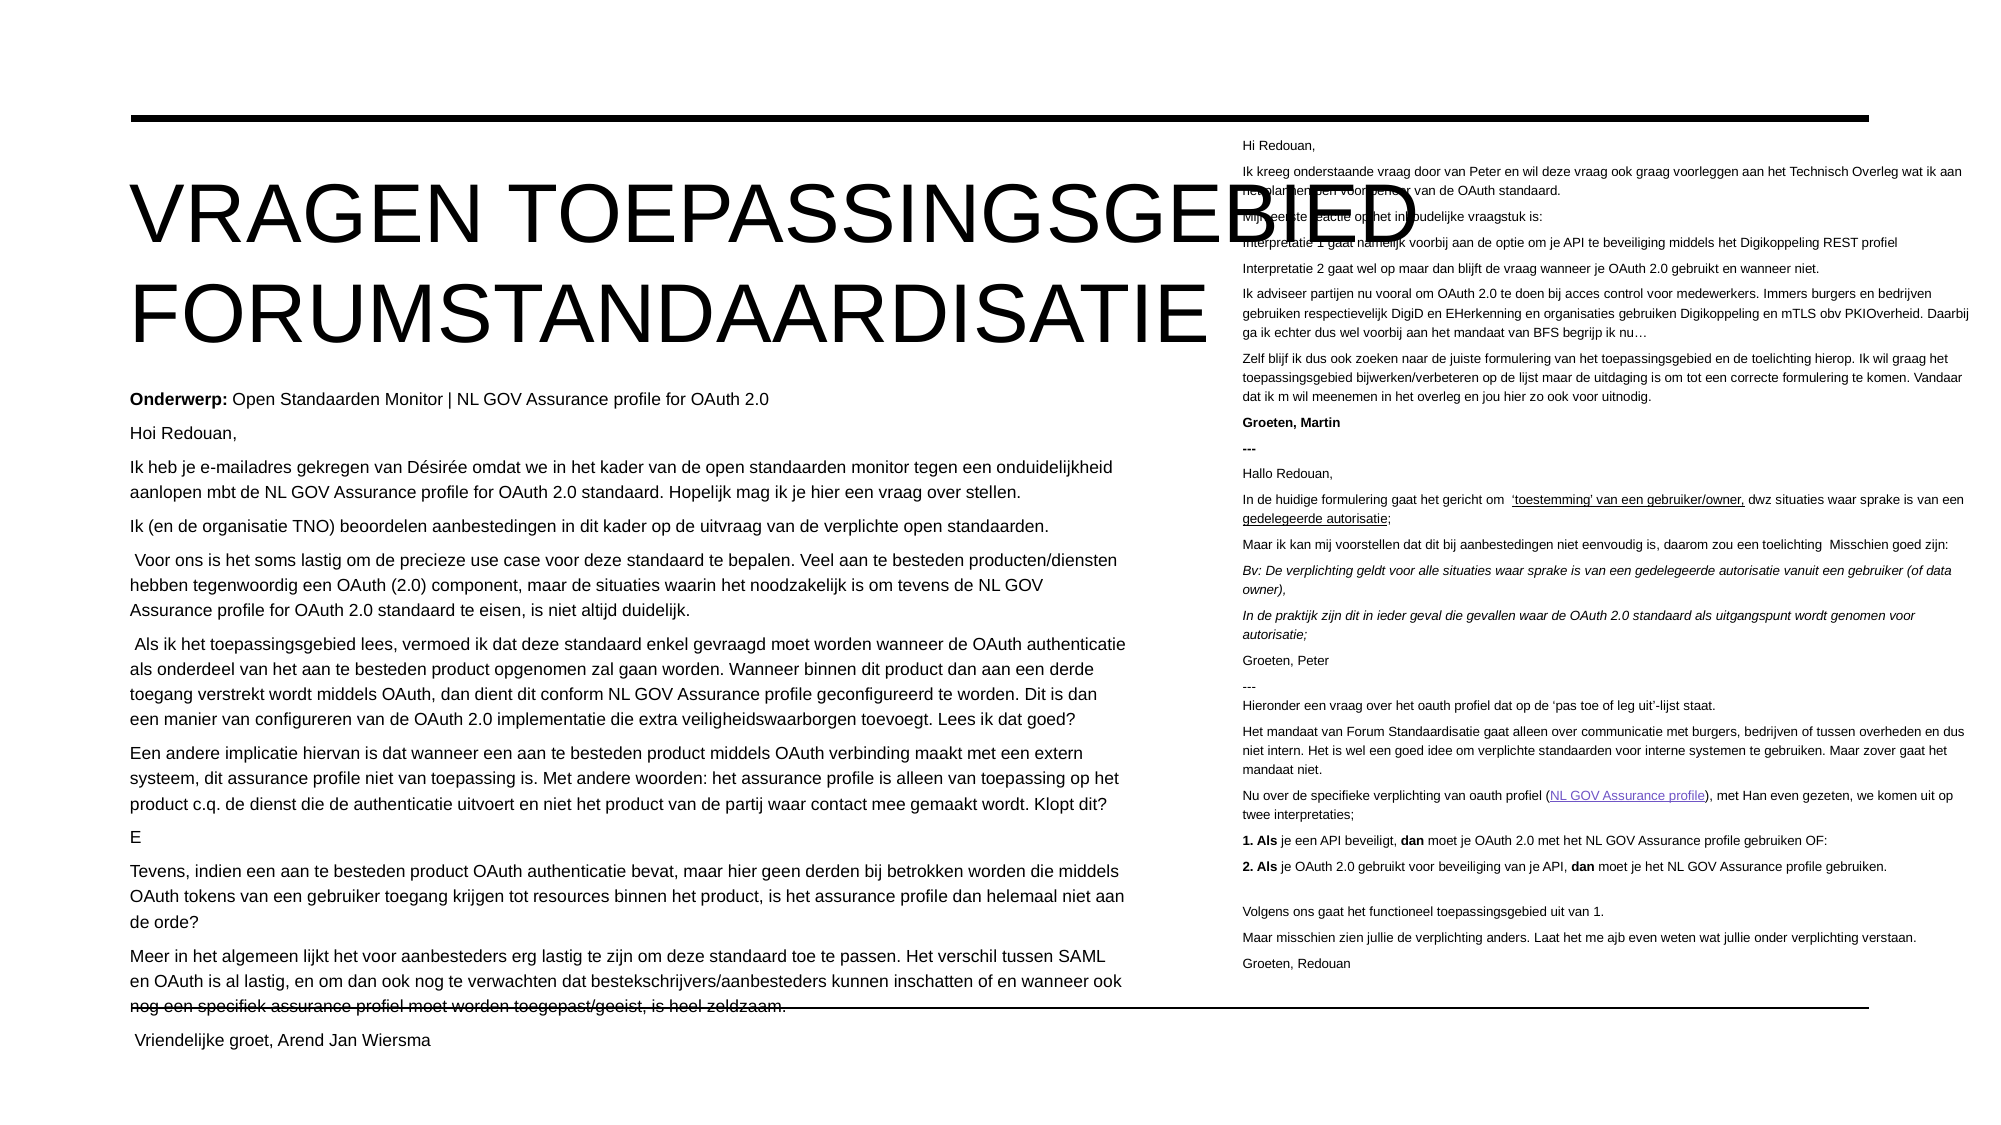

Hi Redouan,
Ik kreeg onderstaande vraag door van Peter en wil deze vraag ook graag voorleggen aan het Technisch Overleg wat ik aan het plannen ben voor beheer van de OAuth standaard.
Mijn eerste reactie op het inhoudelijke vraagstuk is:
Interpretatie 1 gaat namelijk voorbij aan de optie om je API te beveiliging middels het Digikoppeling REST profiel
Interpretatie 2 gaat wel op maar dan blijft de vraag wanneer je OAuth 2.0 gebruikt en wanneer niet.
Ik adviseer partijen nu vooral om OAuth 2.0 te doen bij acces control voor medewerkers. Immers burgers en bedrijven gebruiken respectievelijk DigiD en EHerkenning en organisaties gebruiken Digikoppeling en mTLS obv PKIOverheid. Daarbij ga ik echter dus wel voorbij aan het mandaat van BFS begrijp ik nu…
Zelf blijf ik dus ook zoeken naar de juiste formulering van het toepassingsgebied en de toelichting hierop. Ik wil graag het toepassingsgebied bijwerken/verbeteren op de lijst maar de uitdaging is om tot een correcte formulering te komen. Vandaar dat ik m wil meenemen in het overleg en jou hier zo ook voor uitnodig.
Groeten, Martin
---
Hallo Redouan,
In de huidige formulering gaat het gericht om  ‘toestemming’ van een gebruiker/owner, dwz situaties waar sprake is van een gedelegeerde autorisatie;
Maar ik kan mij voorstellen dat dit bij aanbestedingen niet eenvoudig is, daarom zou een toelichting  Misschien goed zijn:
Bv: De verplichting geldt voor alle situaties waar sprake is van een gedelegeerde autorisatie vanuit een gebruiker (of data owner),
In de praktijk zijn dit in ieder geval die gevallen waar de OAuth 2.0 standaard als uitgangspunt wordt genomen voor autorisatie;
Groeten, Peter
---
Hieronder een vraag over het oauth profiel dat op de ‘pas toe of leg uit’-lijst staat.
Het mandaat van Forum Standaardisatie gaat alleen over communicatie met burgers, bedrijven of tussen overheden en dus niet intern. Het is wel een goed idee om verplichte standaarden voor interne systemen te gebruiken. Maar zover gaat het mandaat niet.
Nu over de specifieke verplichting van oauth profiel (NL GOV Assurance profile), met Han even gezeten, we komen uit op twee interpretaties;
1. Als je een API beveiligt, dan moet je OAuth 2.0 met het NL GOV Assurance profile gebruiken OF:
2. Als je OAuth 2.0 gebruikt voor beveiliging van je API, dan moet je het NL GOV Assurance profile gebruiken.
Volgens ons gaat het functioneel toepassingsgebied uit van 1.
Maar misschien zien jullie de verplichting anders. Laat het me ajb even weten wat jullie onder verplichting verstaan.
Groeten, Redouan
# Vragen toepassingsgebied Forumstandaardisatie
Onderwerp: Open Standaarden Monitor | NL GOV Assurance profile for OAuth 2.0
Hoi Redouan,
Ik heb je e-mailadres gekregen van Désirée omdat we in het kader van de open standaarden monitor tegen een onduidelijkheid aanlopen mbt de NL GOV Assurance profile for OAuth 2.0 standaard. Hopelijk mag ik je hier een vraag over stellen.
Ik (en de organisatie TNO) beoordelen aanbestedingen in dit kader op de uitvraag van de verplichte open standaarden.
 Voor ons is het soms lastig om de precieze use case voor deze standaard te bepalen. Veel aan te besteden producten/diensten hebben tegenwoordig een OAuth (2.0) component, maar de situaties waarin het noodzakelijk is om tevens de NL GOV Assurance profile for OAuth 2.0 standaard te eisen, is niet altijd duidelijk.
 Als ik het toepassingsgebied lees, vermoed ik dat deze standaard enkel gevraagd moet worden wanneer de OAuth authenticatie als onderdeel van het aan te besteden product opgenomen zal gaan worden. Wanneer binnen dit product dan aan een derde toegang verstrekt wordt middels OAuth, dan dient dit conform NL GOV Assurance profile geconfigureerd te worden. Dit is dan een manier van configureren van de OAuth 2.0 implementatie die extra veiligheidswaarborgen toevoegt. Lees ik dat goed?
Een andere implicatie hiervan is dat wanneer een aan te besteden product middels OAuth verbinding maakt met een extern systeem, dit assurance profile niet van toepassing is. Met andere woorden: het assurance profile is alleen van toepassing op het product c.q. de dienst die de authenticatie uitvoert en niet het product van de partij waar contact mee gemaakt wordt. Klopt dit?
E
Tevens, indien een aan te besteden product OAuth authenticatie bevat, maar hier geen derden bij betrokken worden die middels OAuth tokens van een gebruiker toegang krijgen tot resources binnen het product, is het assurance profile dan helemaal niet aan de orde?
Meer in het algemeen lijkt het voor aanbesteders erg lastig te zijn om deze standaard toe te passen. Het verschil tussen SAML en OAuth is al lastig, en om dan ook nog te verwachten dat bestekschrijvers/aanbesteders kunnen inschatten of en wanneer ook nog een specifiek assurance profiel moet worden toegepast/geeist, is heel zeldzaam.
 Vriendelijke groet, Arend Jan Wiersma